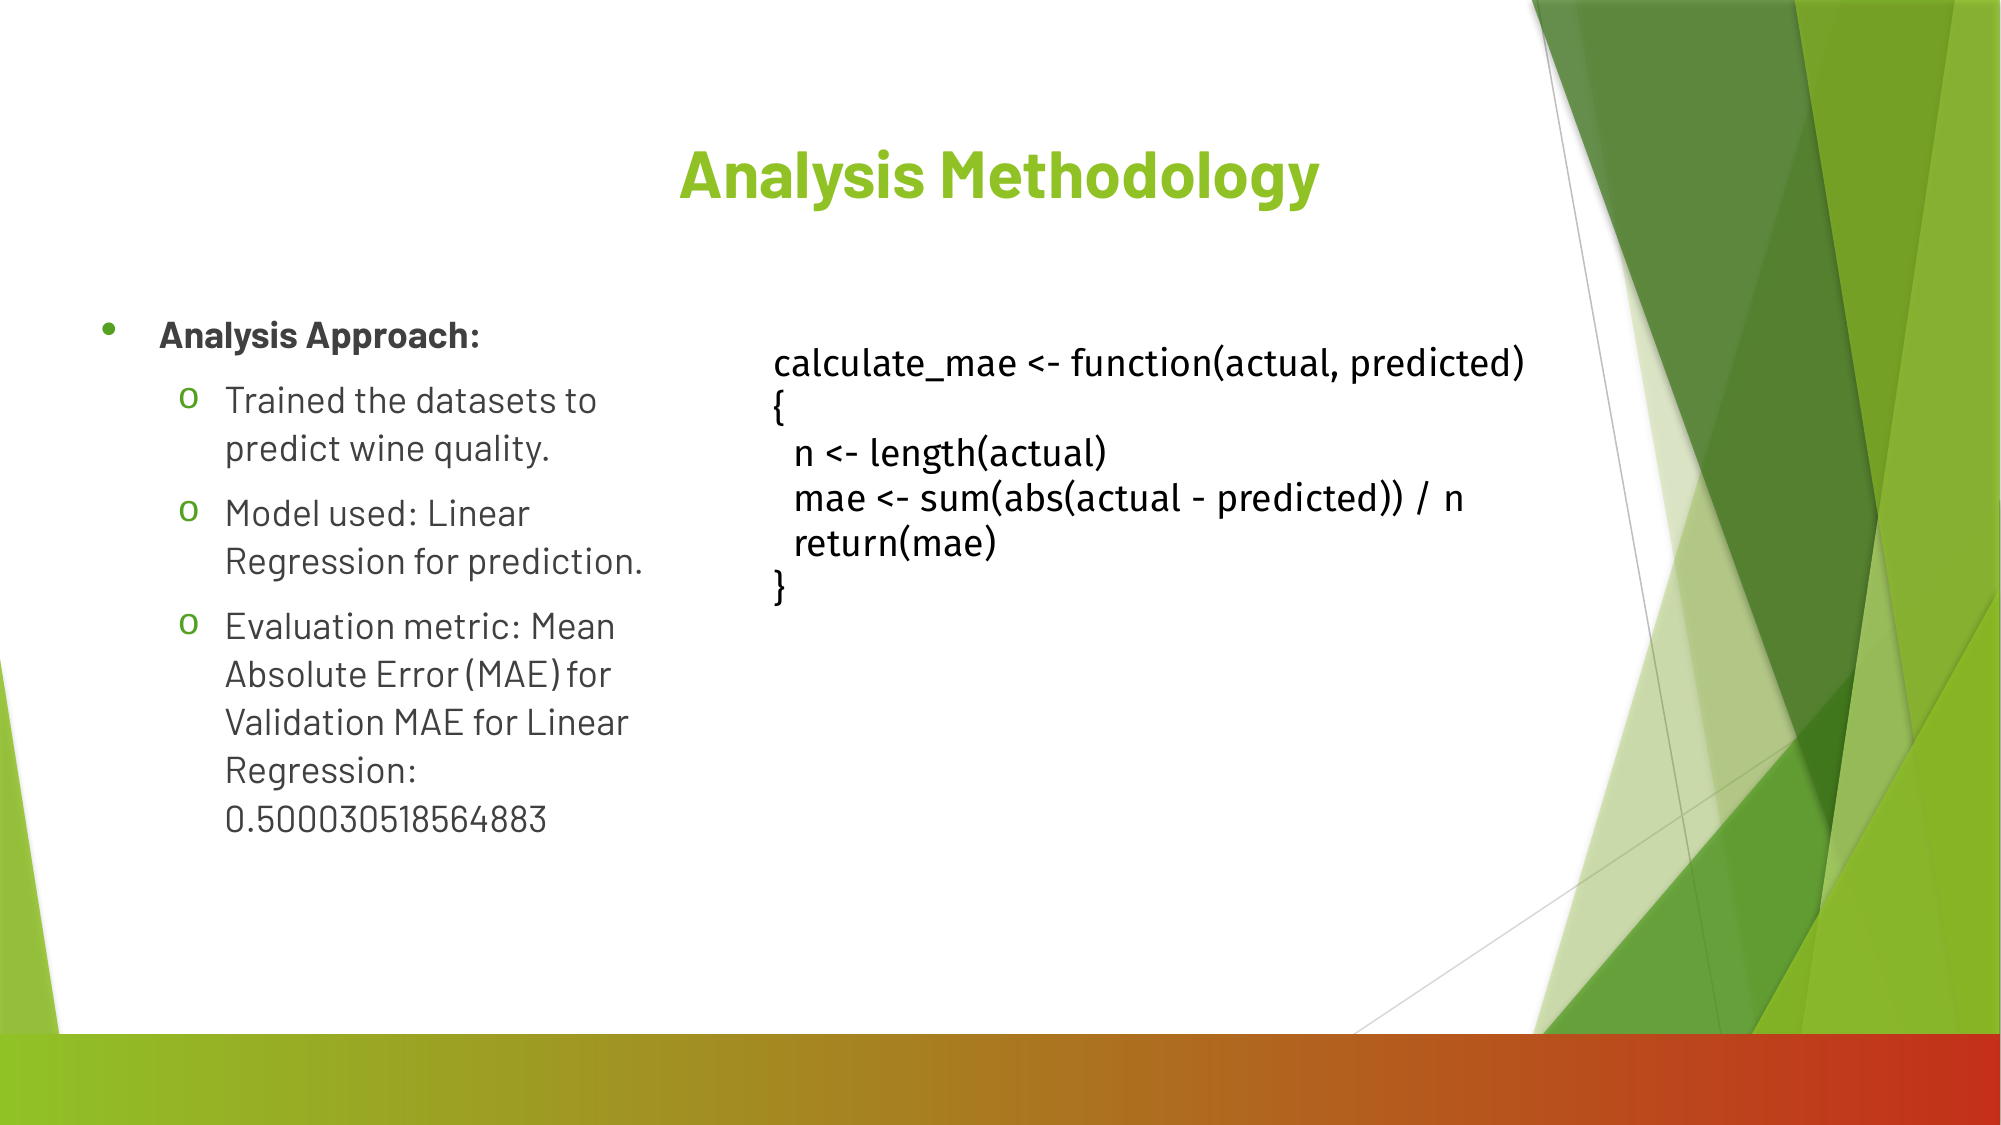

# Analysis Methodology
Analysis Approach:
Trained the datasets to predict wine quality.
Model used: Linear Regression for prediction.
Evaluation metric: Mean Absolute Error (MAE) for Validation MAE for Linear Regression: 0.500030518564883
calculate_mae <- function(actual, predicted) {
  n <- length(actual)
  mae <- sum(abs(actual - predicted)) / n
  return(mae)
}